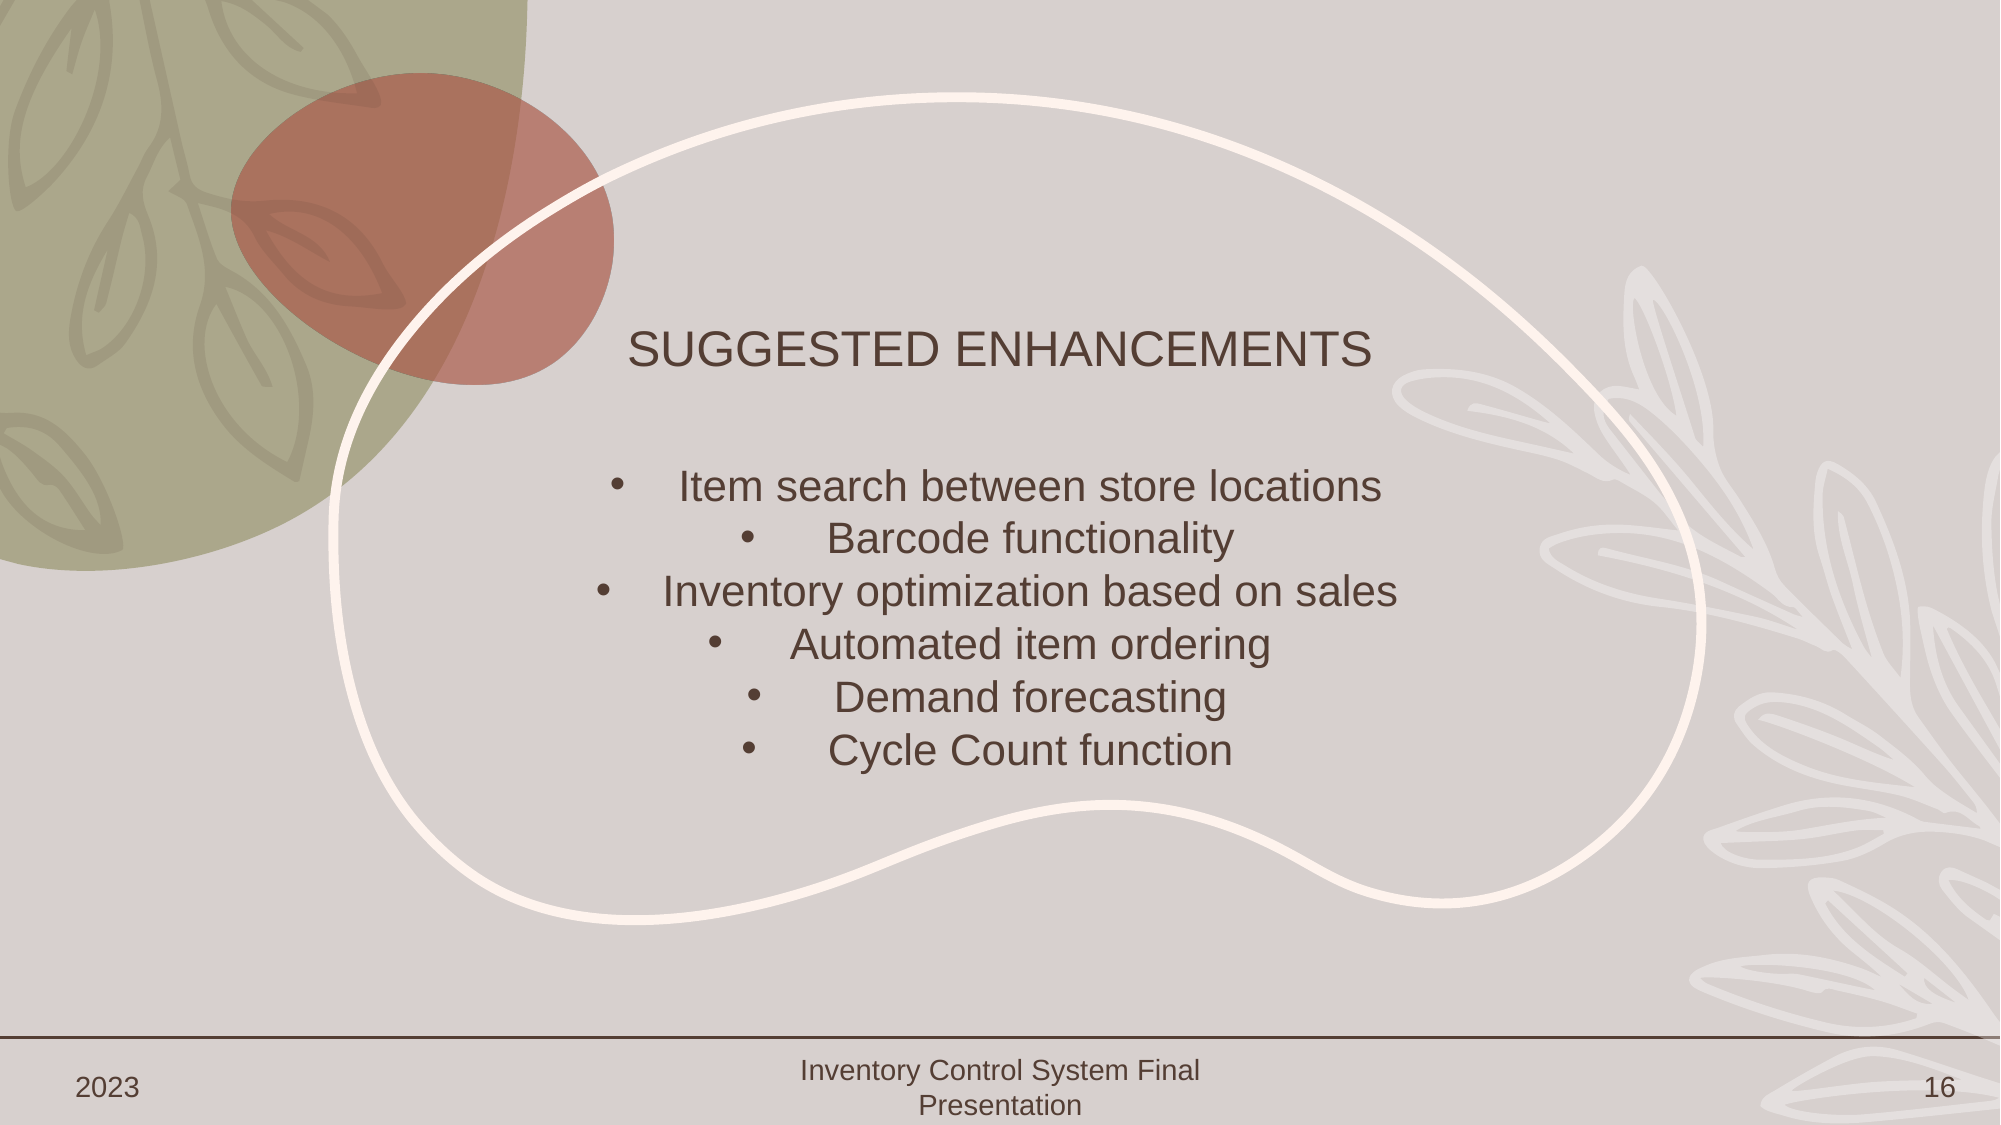

# suggested enhancements
Item search between store locations
Barcode functionality
Inventory optimization based on sales
Automated item ordering
Demand forecasting
Cycle Count function

2023
Inventory Control System Final Presentation
16